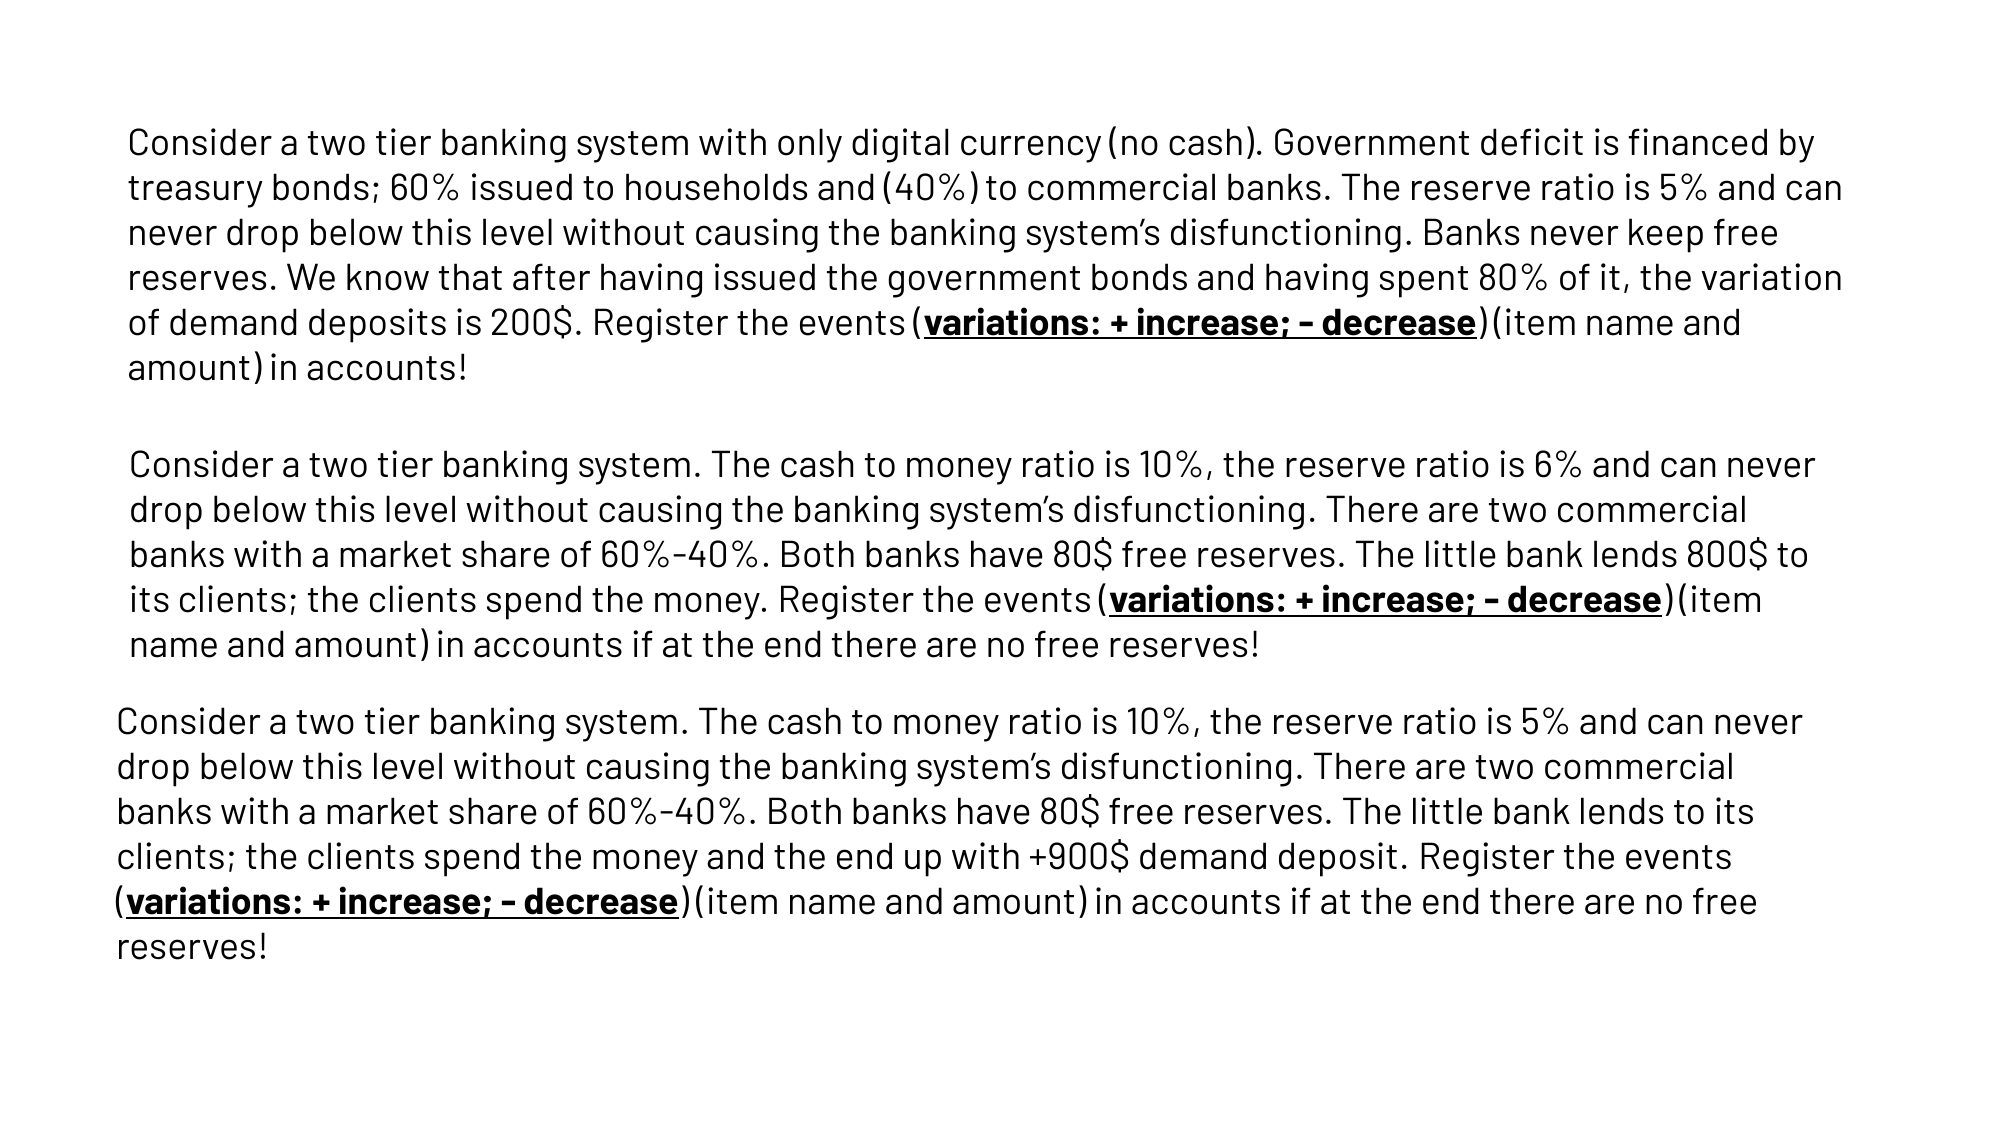

Consider a two tier banking system with only digital currency (no cash). Government deficit is financed by treasury bonds; 60% issued to households and (40%) to commercial banks. The reserve ratio is 5% and can never drop below this level without causing the banking system’s disfunctioning. Banks never keep free reserves. We know that after having issued the government bonds and having spent 80% of it, the variation of demand deposits is 200$. Register the events (variations: + increase; - decrease) (item name and amount) in accounts!
Consider a two tier banking system. The cash to money ratio is 10%, the reserve ratio is 6% and can never drop below this level without causing the banking system’s disfunctioning. There are two commercial banks with a market share of 60%-40%. Both banks have 80$ free reserves. The little bank lends 800$ to its clients; the clients spend the money. Register the events (variations: + increase; - decrease) (item name and amount) in accounts if at the end there are no free reserves!
Consider a two tier banking system. The cash to money ratio is 10%, the reserve ratio is 5% and can never drop below this level without causing the banking system’s disfunctioning. There are two commercial banks with a market share of 60%-40%. Both banks have 80$ free reserves. The little bank lends to its clients; the clients spend the money and the end up with +900$ demand deposit. Register the events (variations: + increase; - decrease) (item name and amount) in accounts if at the end there are no free reserves!